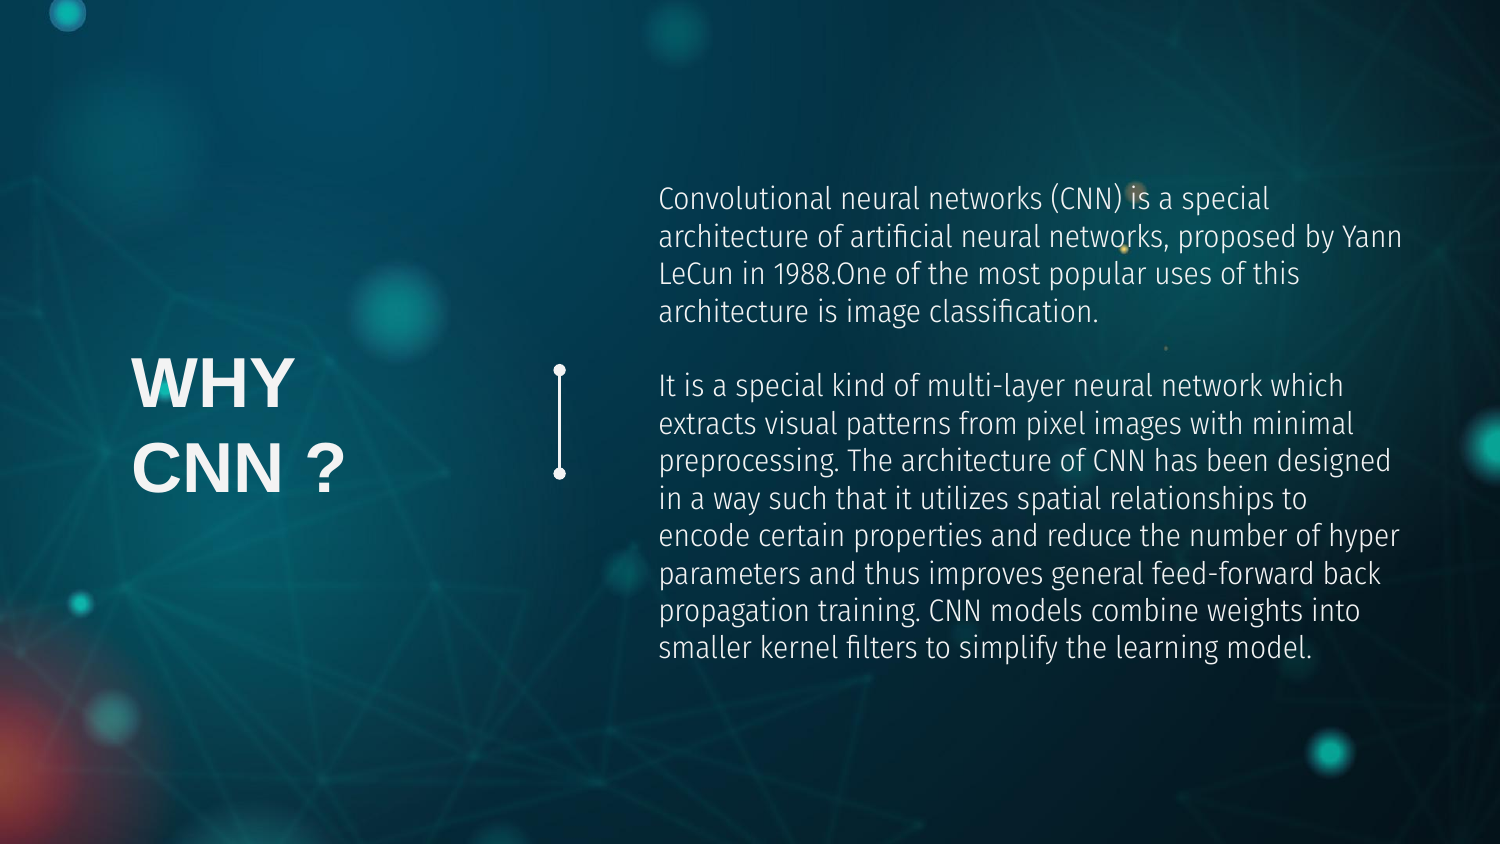

# WHY CNN ?
Convolutional neural networks (CNN) is a special architecture of artificial neural networks, proposed by Yann LeCun in 1988.One of the most popular uses of this architecture is image classification.

It is a special kind of multi-layer neural network which extracts visual patterns from pixel images with minimal preprocessing. The architecture of CNN has been designed in a way such that it utilizes spatial relationships to encode certain properties and reduce the number of hyper parameters and thus improves general feed-forward back propagation training. CNN models combine weights into smaller kernel filters to simplify the learning model.